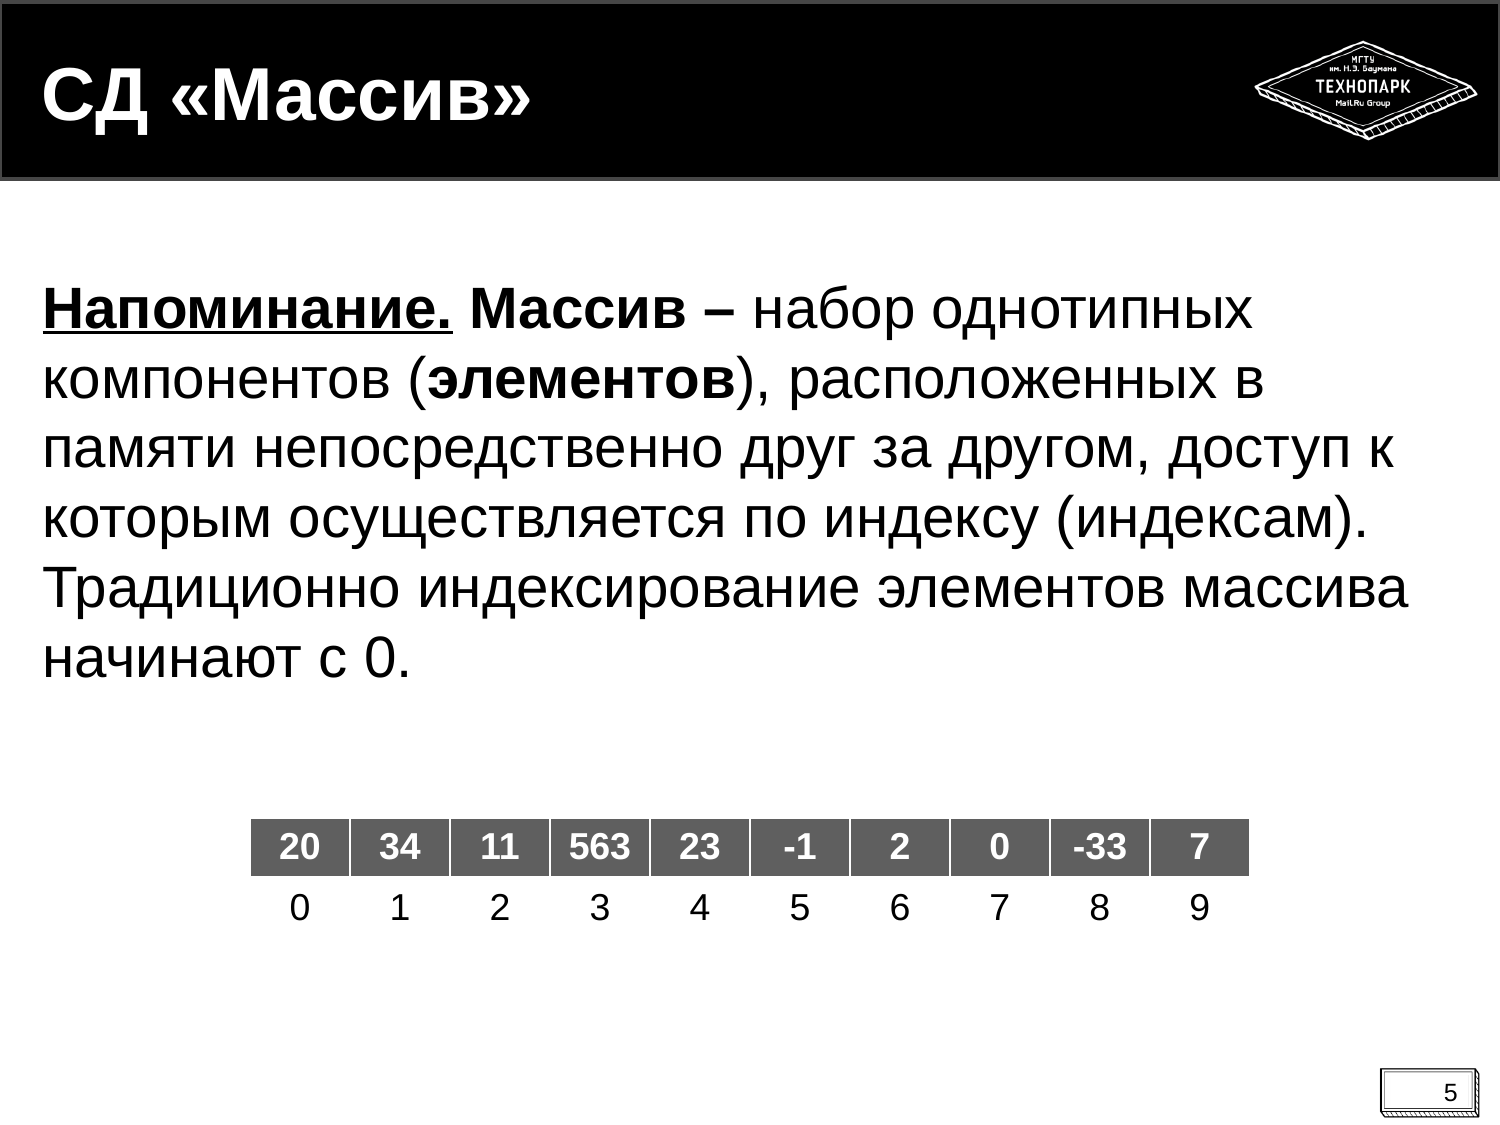

# СД «Массив»
Напоминание. Массив – набор однотипных компонентов (элементов), расположенных в памяти непосредственно друг за другом, доступ к которым осуществляется по индексу (индексам).
Традиционно индексирование элементов массива начинают с 0.
| 20 | 34 | 11 | 563 | 23 | -1 | 2 | 0 | -33 | 7 |
| --- | --- | --- | --- | --- | --- | --- | --- | --- | --- |
| 0 | 1 | 2 | 3 | 4 | 5 | 6 | 7 | 8 | 9 |
5